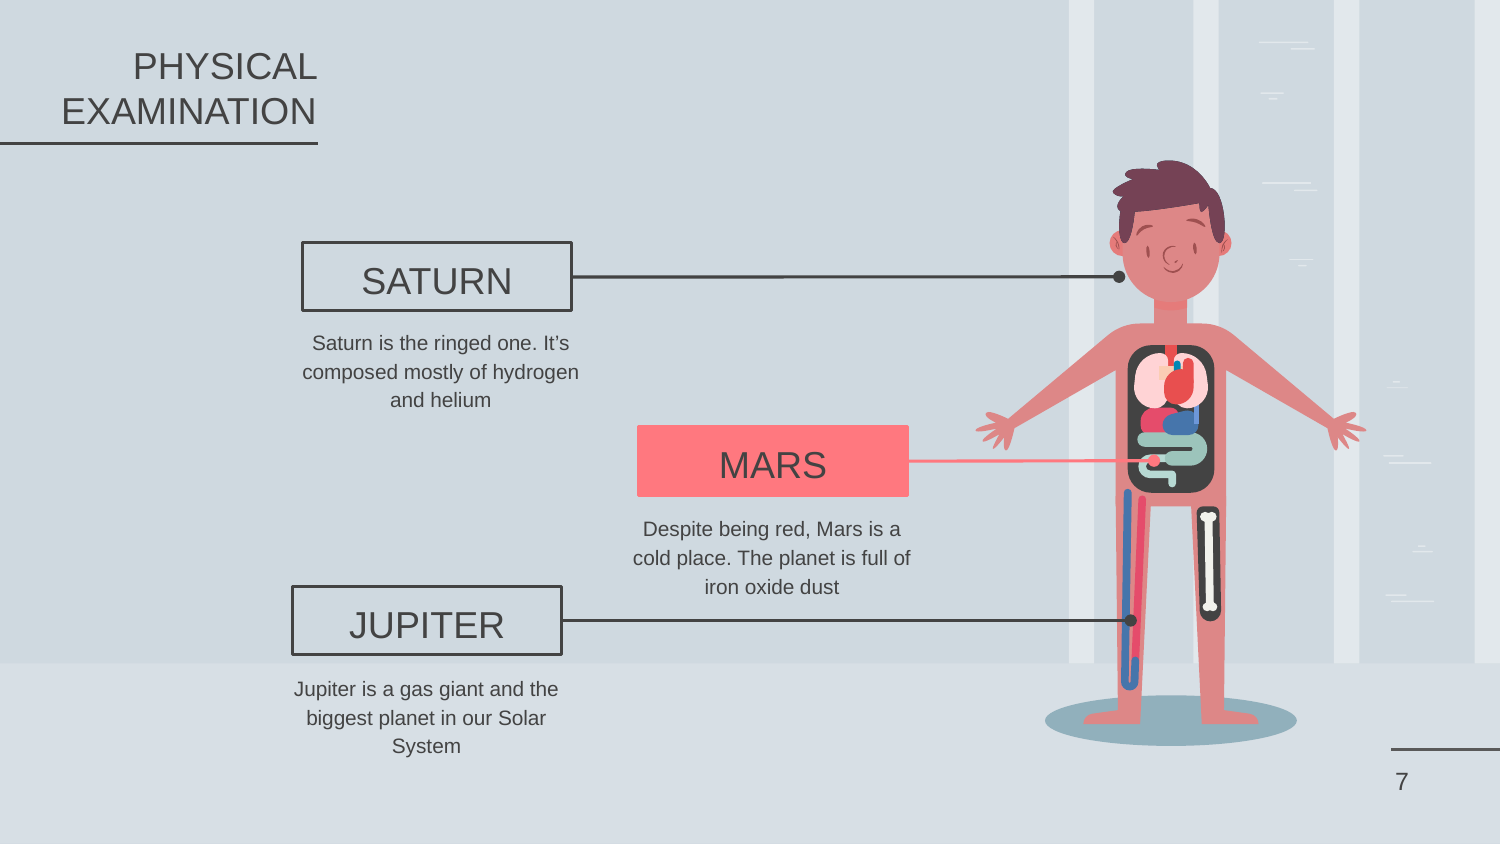

# PHYSICAL EXAMINATION

SATURN

Saturn is the ringed one. It’s composed mostly of hydrogen and helium
MARS

Despite being red, Mars is a cold place. The planet is full of iron oxide dust
JUPITER

Jupiter is a gas giant and the biggest planet in our Solar System
7